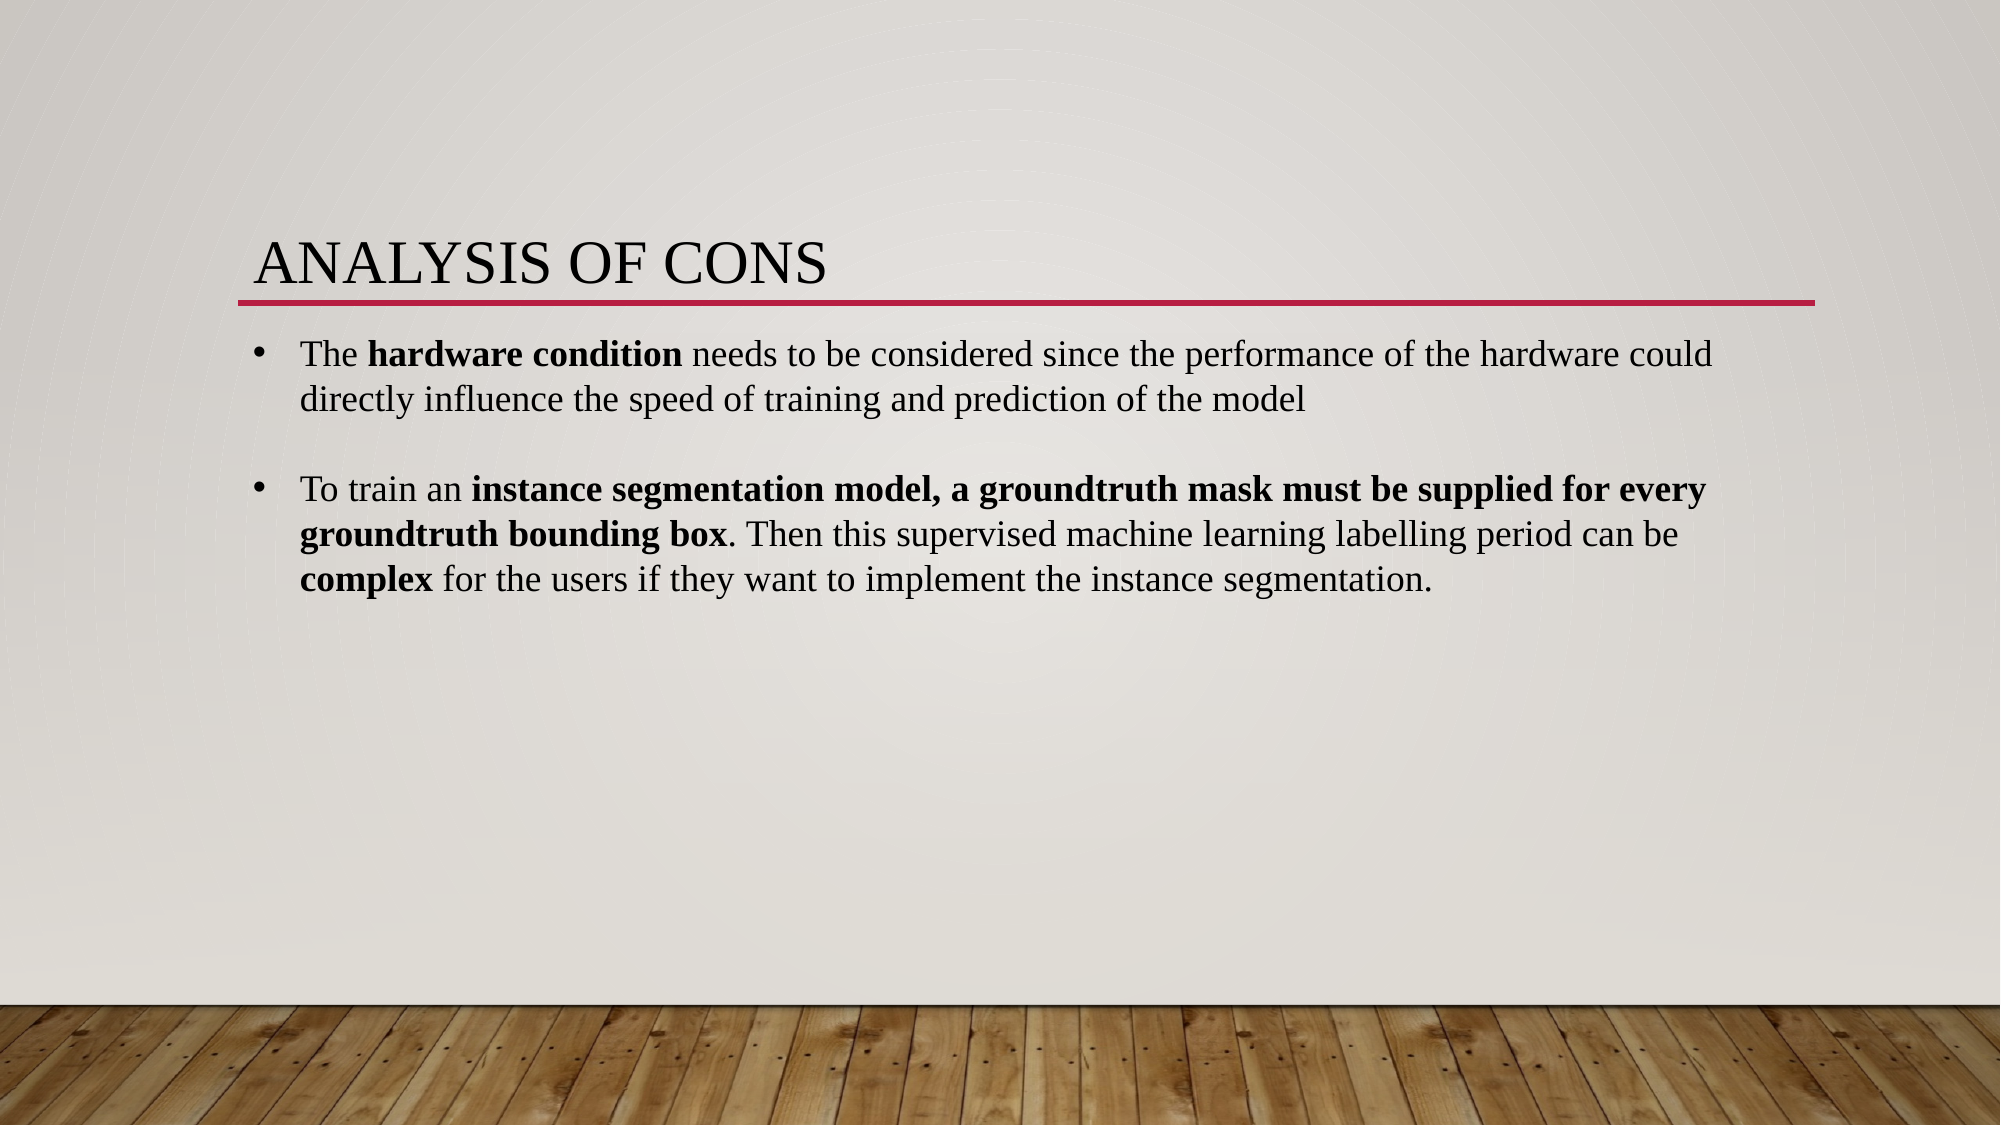

# ANALYSIS OF cons
The hardware condition needs to be considered since the performance of the hardware could directly influence the speed of training and prediction of the model

To train an instance segmentation model, a groundtruth mask must be supplied for every groundtruth bounding box. Then this supervised machine learning labelling period can be complex for the users if they want to implement the instance segmentation.